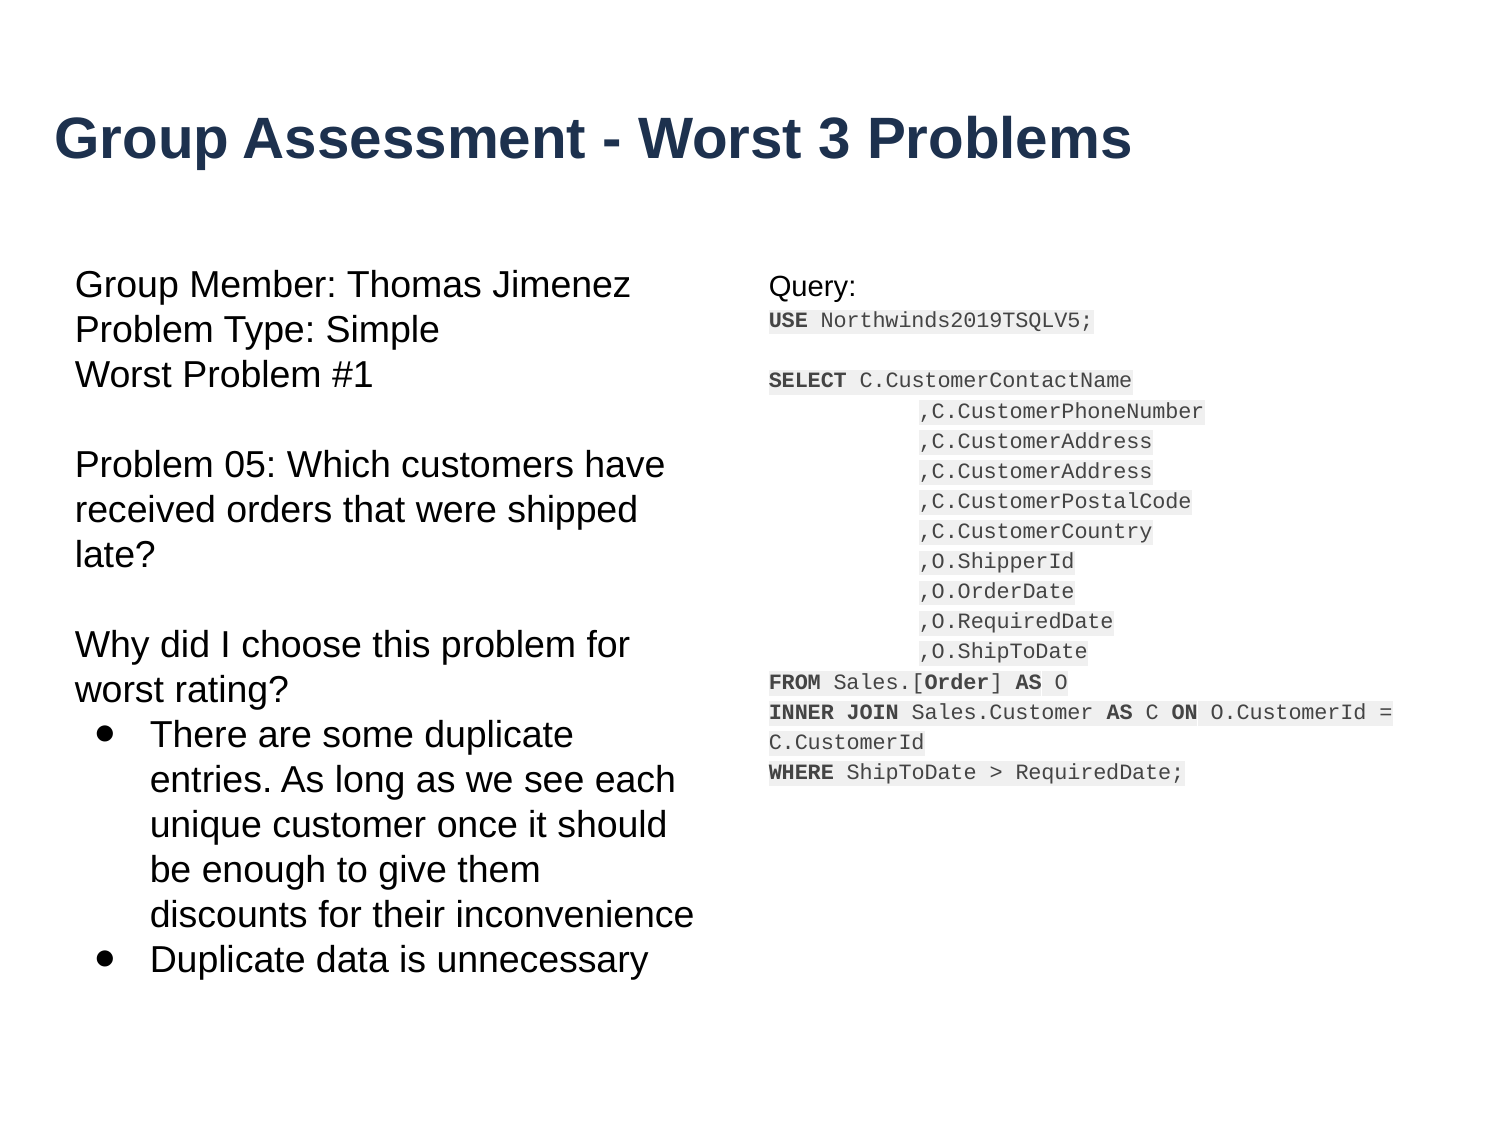

# Group Assessment - Worst 3 Problems
Group Member: Thomas Jimenez
Problem Type: Simple
Worst Problem #1

Problem 05: Which customers have received orders that were shipped late?

Why did I choose this problem for worst rating?
There are some duplicate entries. As long as we see each unique customer once it should be enough to give them discounts for their inconvenience
Duplicate data is unnecessary

Query:
USE Northwinds2019TSQLV5;

SELECT C.CustomerContactName
	,C.CustomerPhoneNumber
	,C.CustomerAddress
	,C.CustomerAddress
	,C.CustomerPostalCode
	,C.CustomerCountry
	,O.ShipperId
	,O.OrderDate
	,O.RequiredDate
	,O.ShipToDate
FROM Sales.[Order] AS O
INNER JOIN Sales.Customer AS C ON O.CustomerId = C.CustomerId
WHERE ShipToDate > RequiredDate;